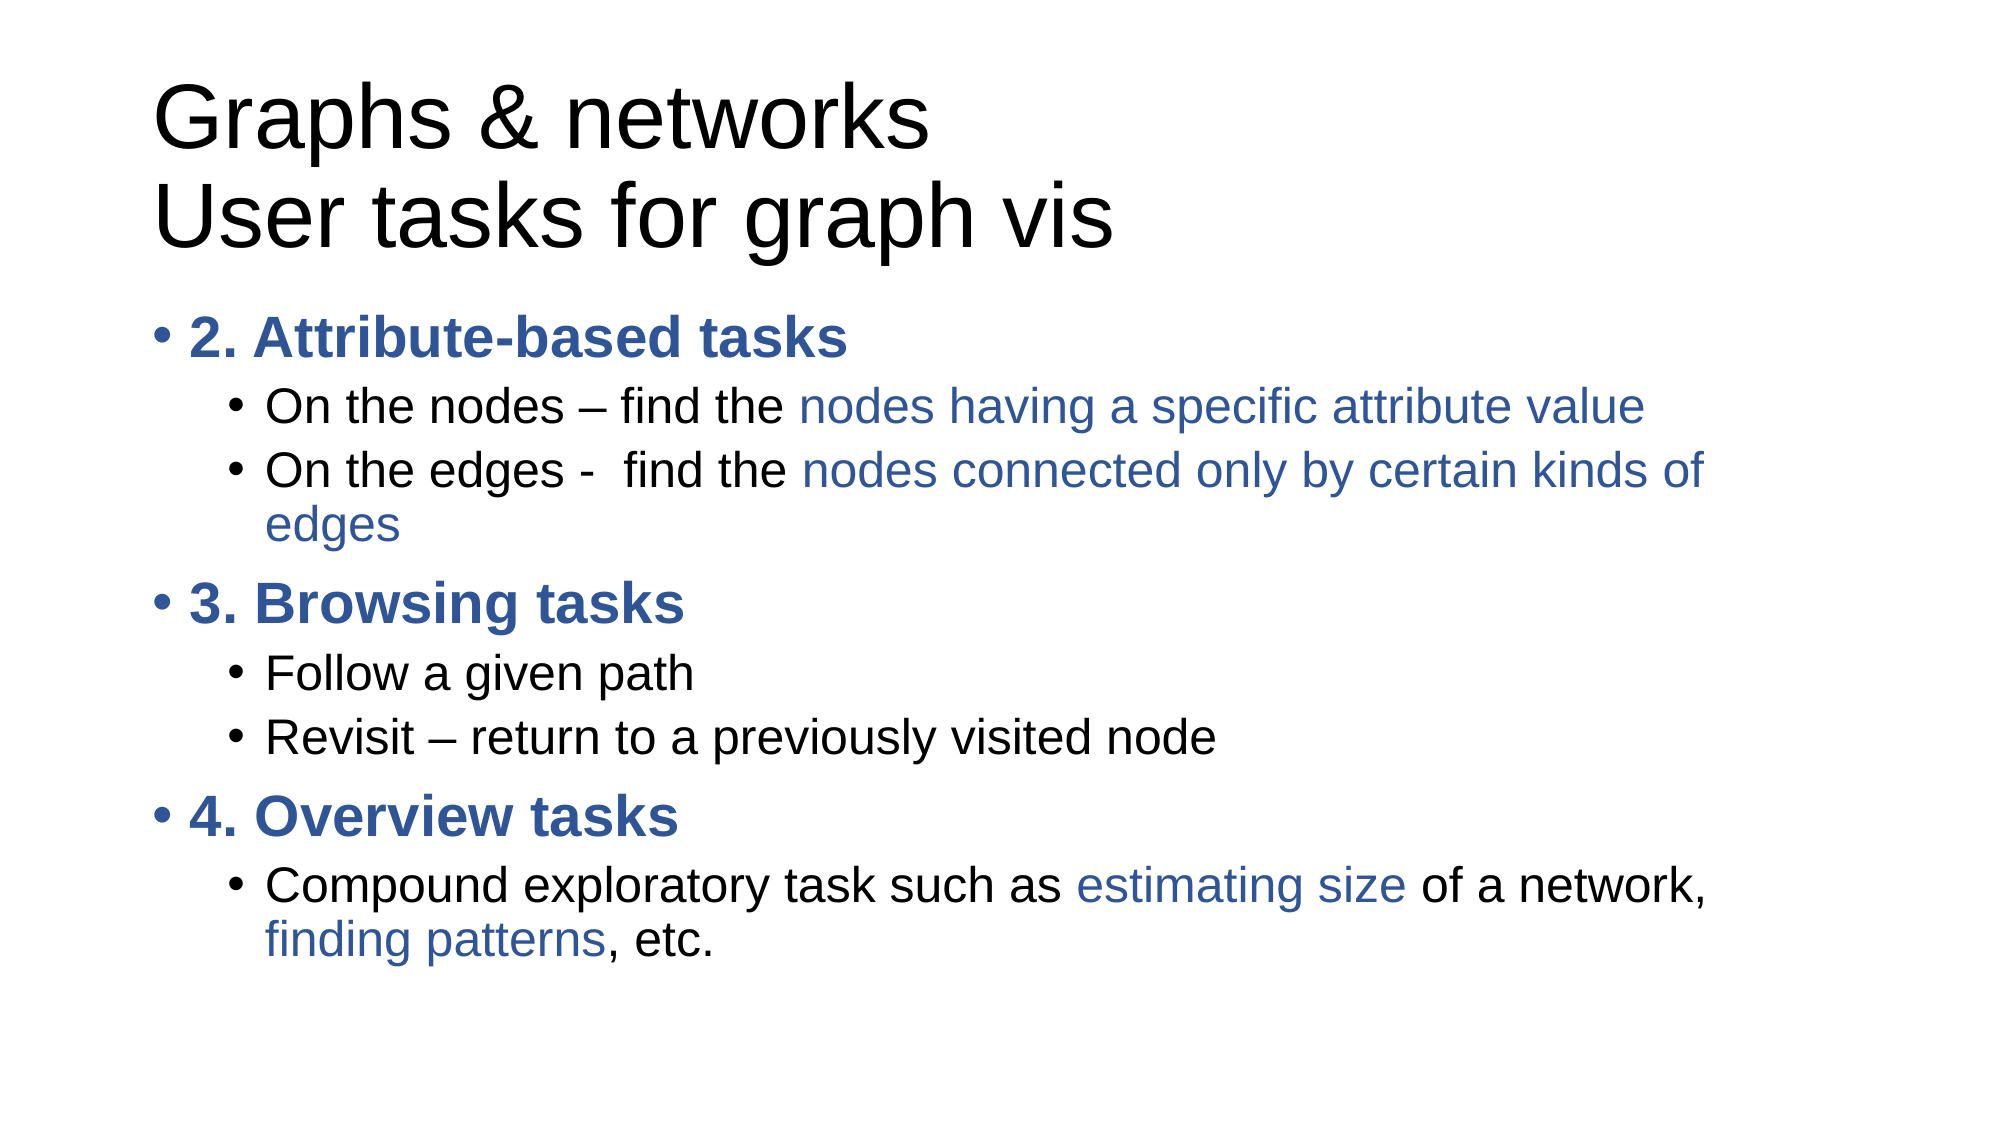

# Graphs & networks User tasks for graph vis
2. Attribute-based tasks
On the nodes – find the nodes having a specific attribute value
On the edges -  find the nodes connected only by certain kinds of edges
3. Browsing tasks
Follow a given path
Revisit – return to a previously visited node
4. Overview tasks
Compound exploratory task such as estimating size of a network, finding patterns, etc.